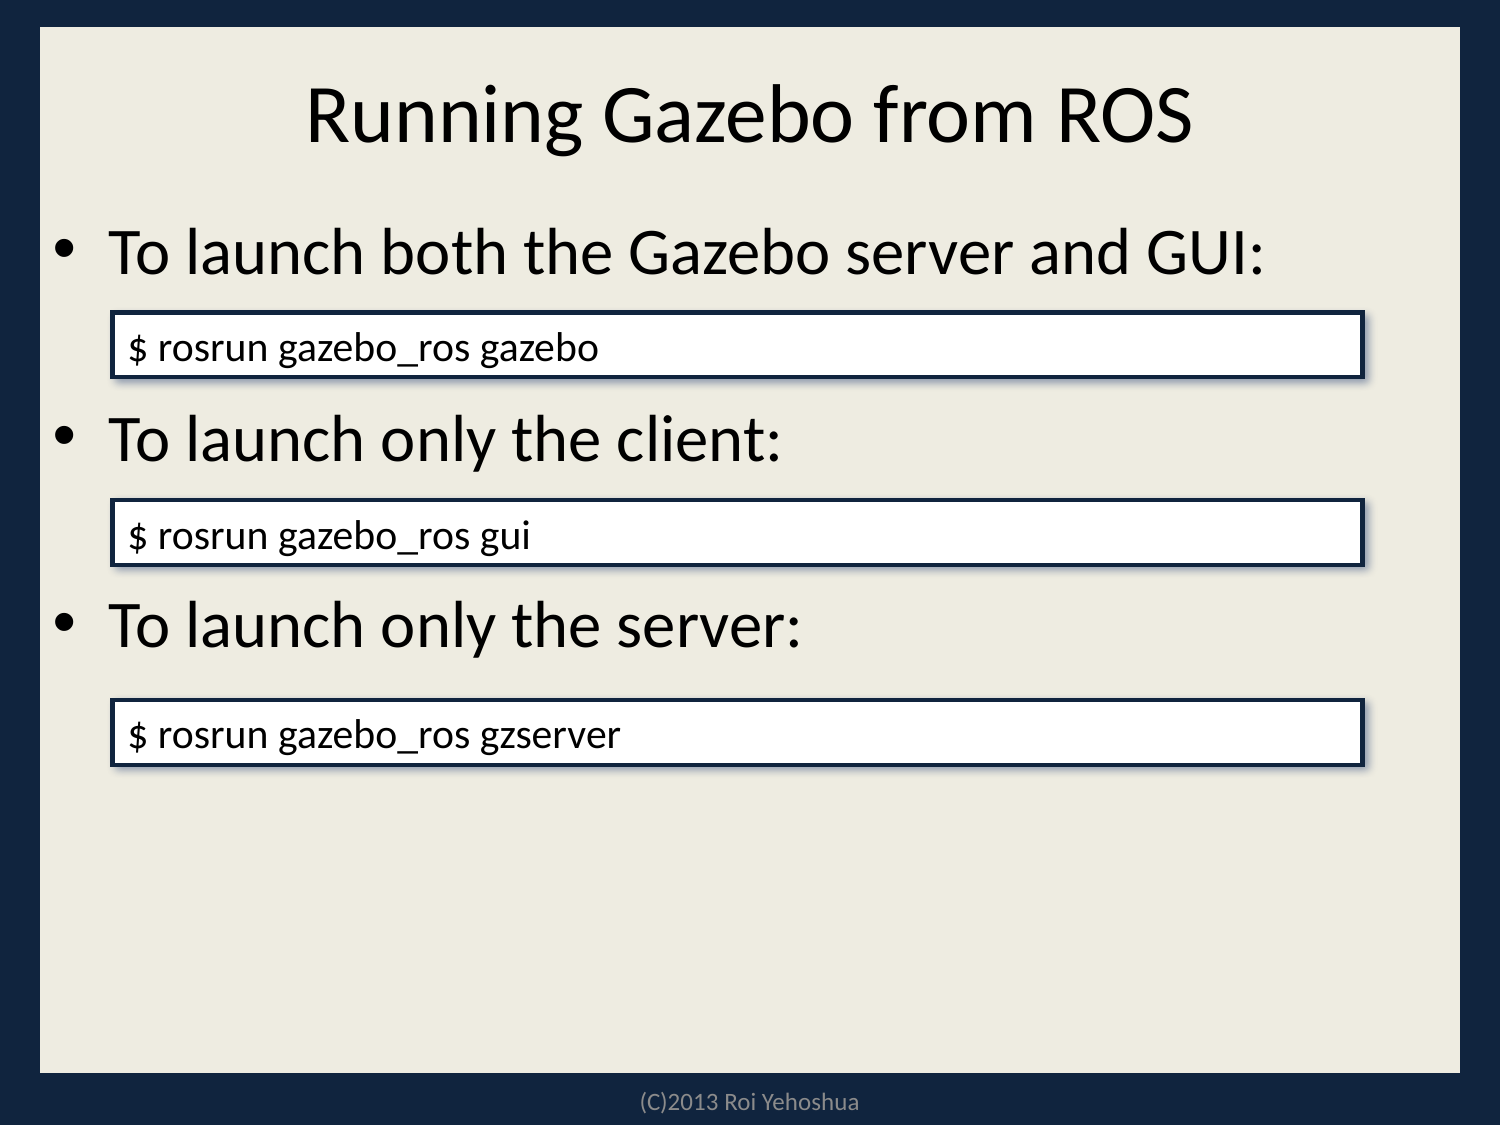

# Running Gazebo from ROS
To launch both the Gazebo server and GUI:

To launch only the client:

To launch only the server:

$ rosrun gazebo_ros gazebo
$ rosrun gazebo_ros gui
$ rosrun gazebo_ros gzserver
(C)2013 Roi Yehoshua